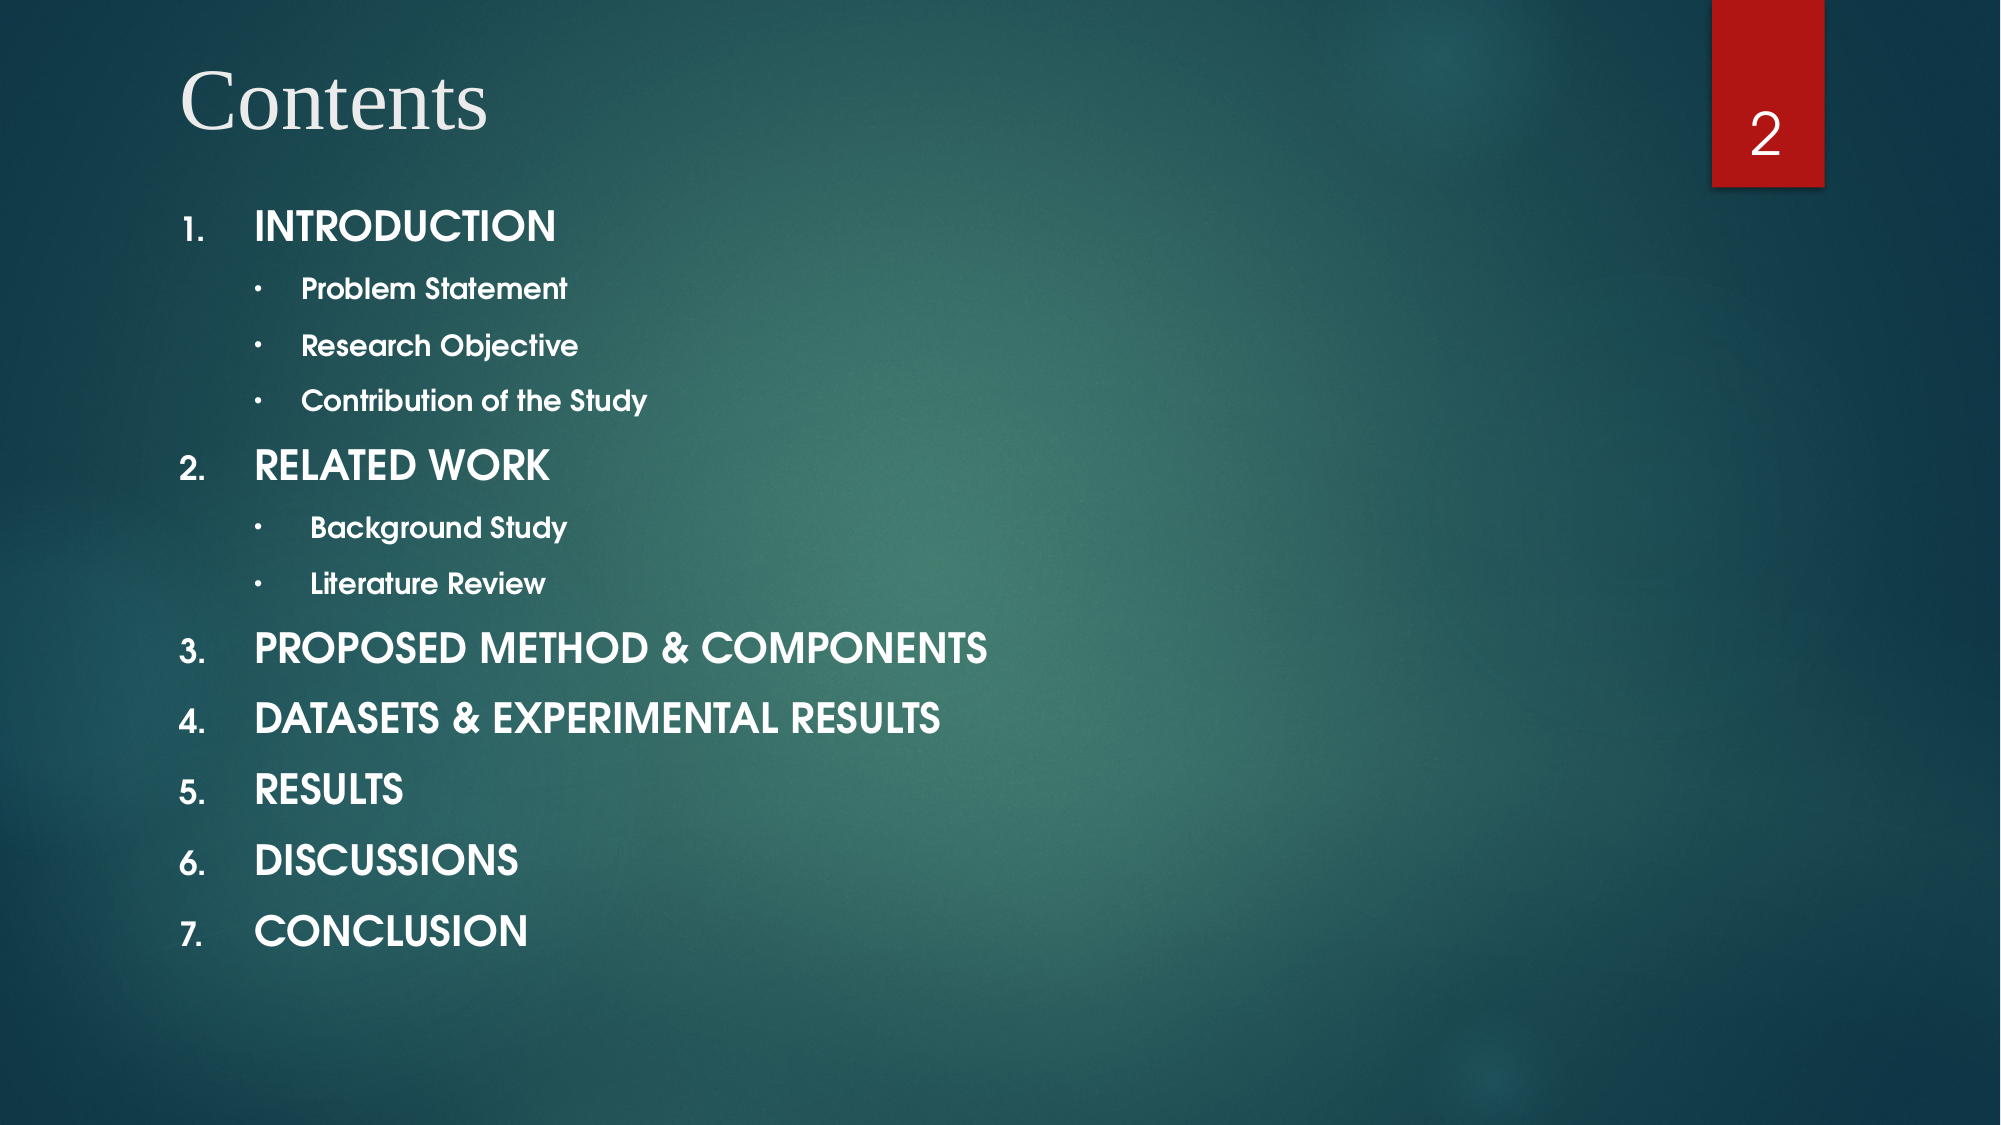

# Contents
2
Introduction
Problem Statement
Research Objective
Contribution of the Study
Related Work
Background Study
Literature Review
Proposed Method & Components
Datasets & experimental results
Results
Discussions
Conclusion